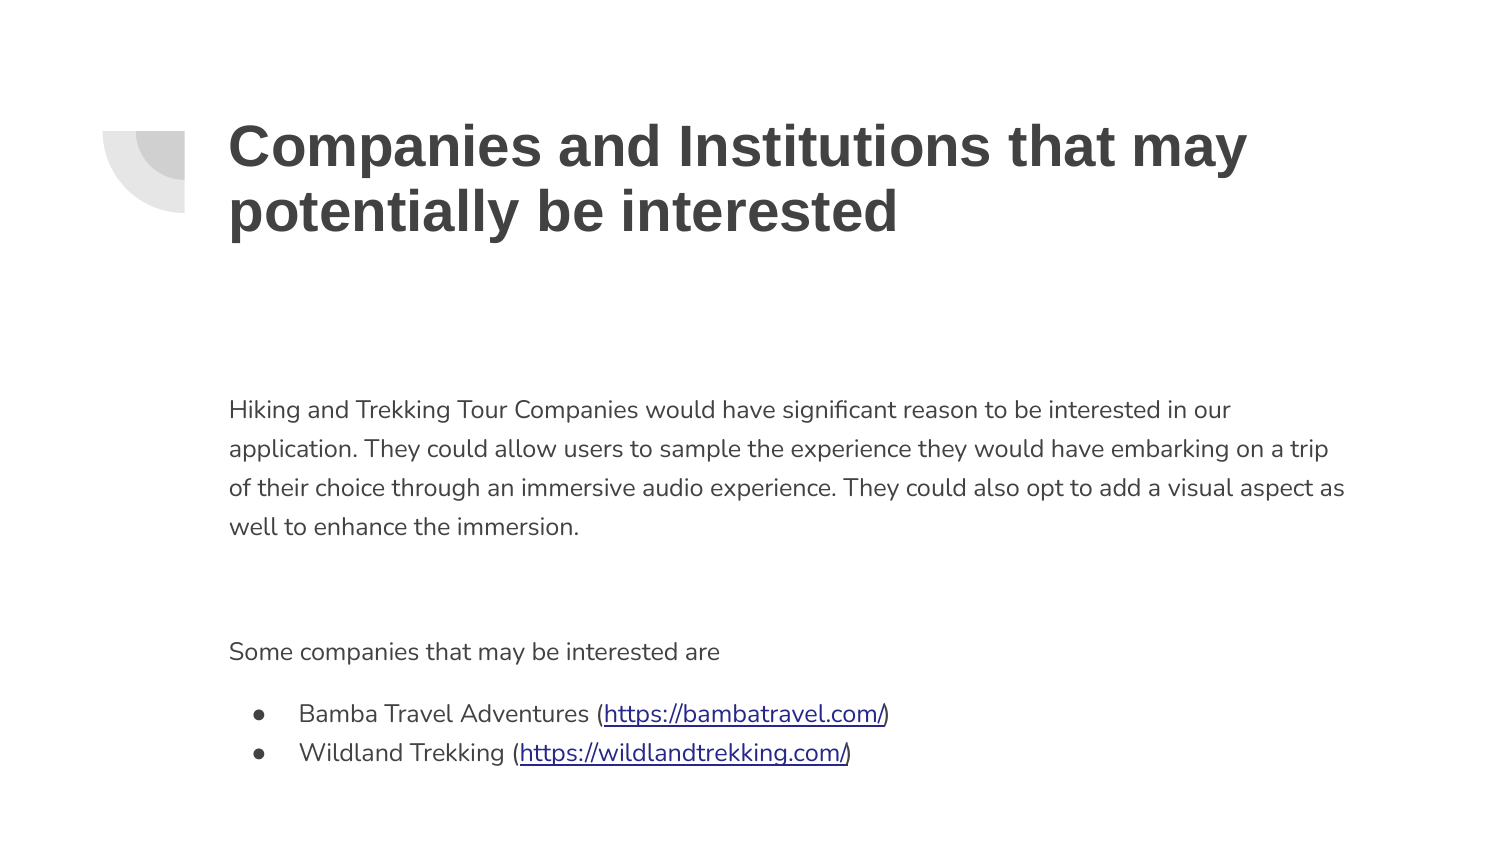

# Companies and Institutions that may potentially be interested
Hiking and Trekking Tour Companies would have significant reason to be interested in our application. They could allow users to sample the experience they would have embarking on a trip of their choice through an immersive audio experience. They could also opt to add a visual aspect as well to enhance the immersion.

Some companies that may be interested are
Bamba Travel Adventures (https://bambatravel.com/)
Wildland Trekking (https://wildlandtrekking.com/)